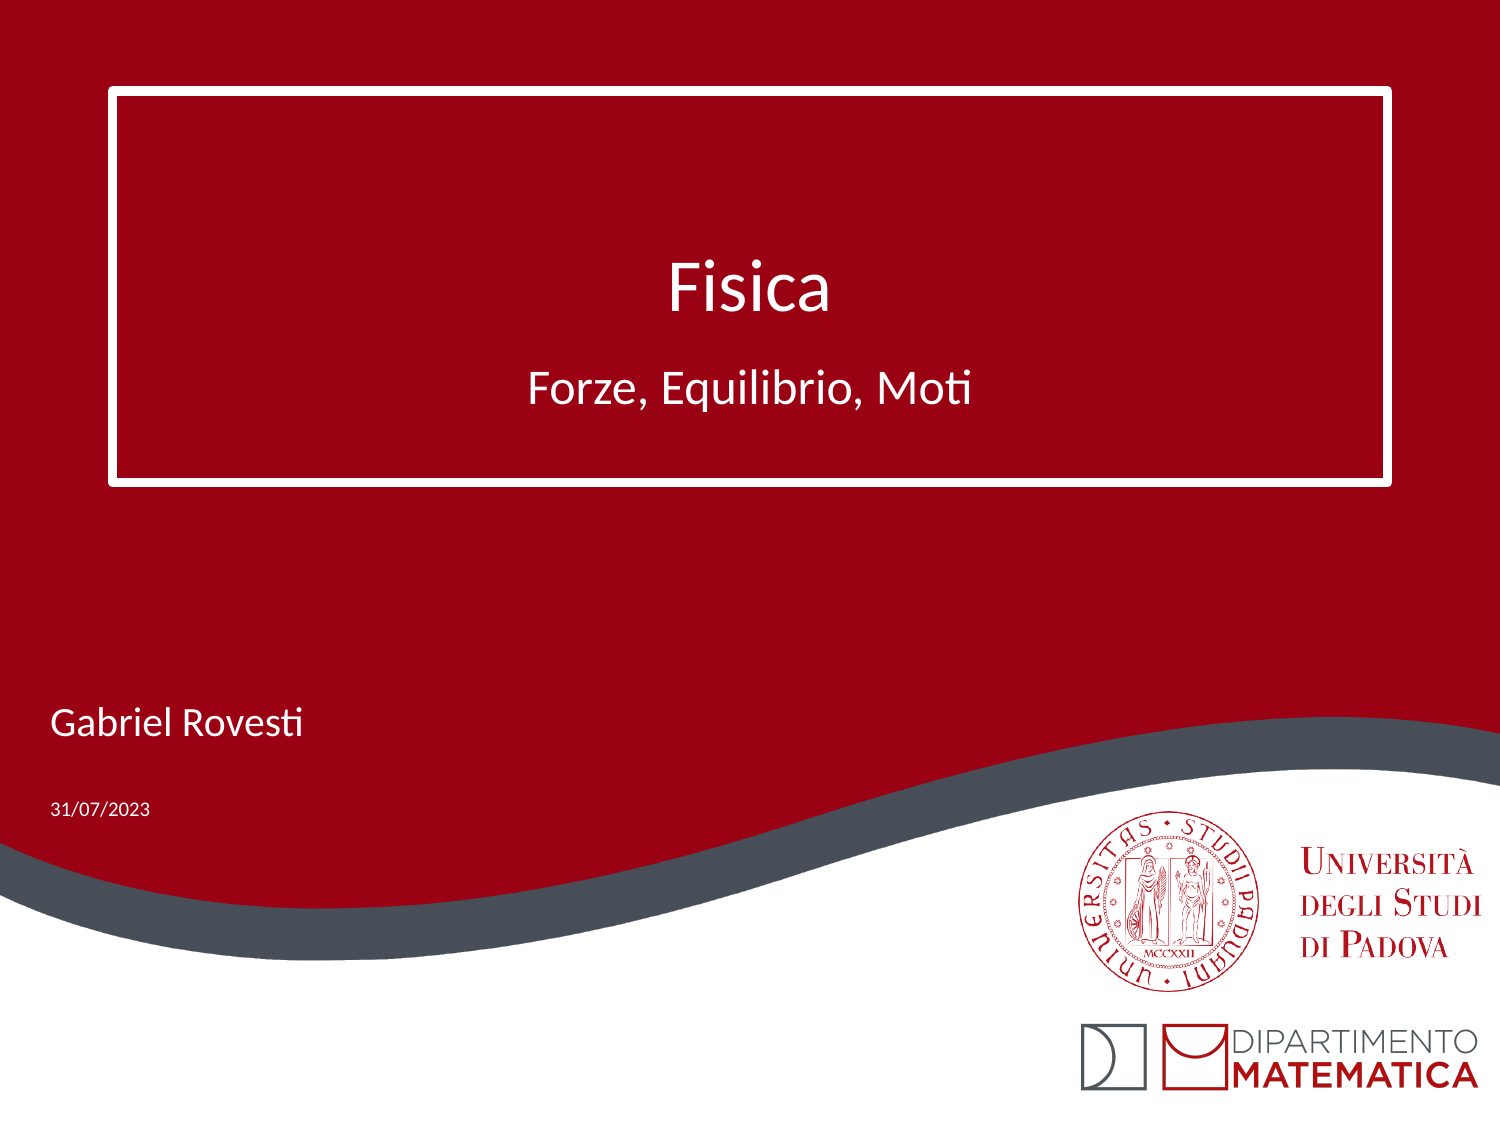

# Fisica
Forze, Equilibrio, Moti
Gabriel Rovesti
31/07/2023